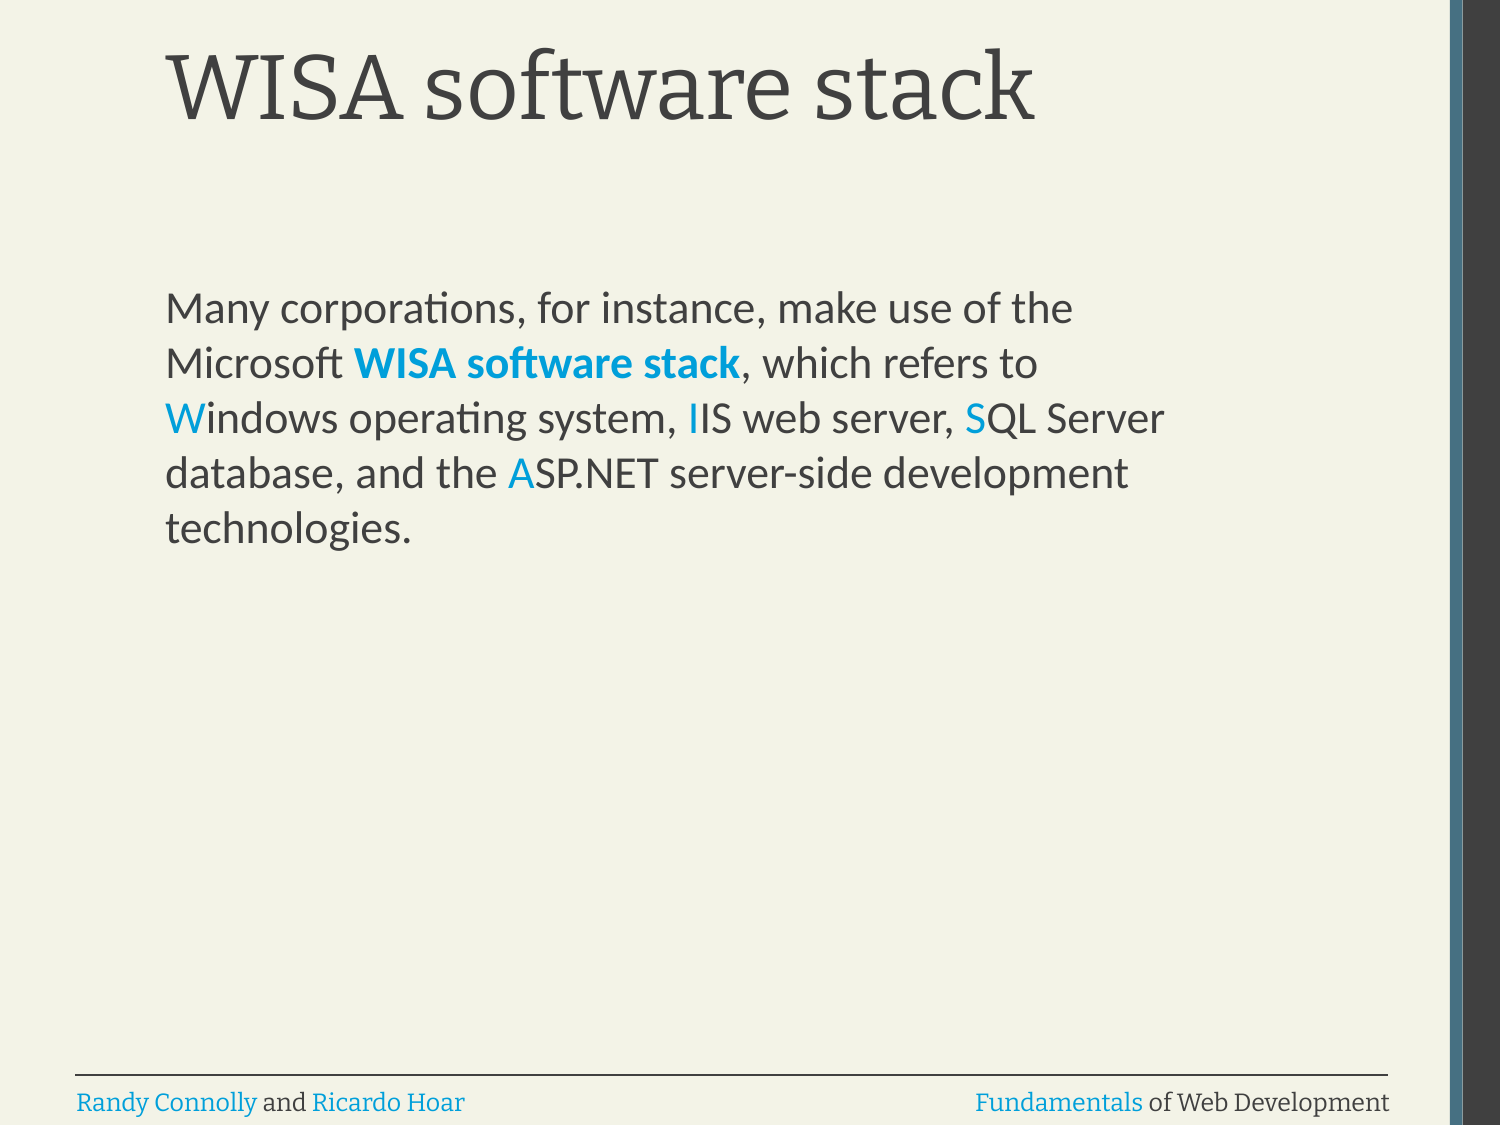

# WISA software stack

Many corporations, for instance, make use of the Microsoft WISA software stack, which refers to Windows operating system, IIS web server, SQL Server database, and the ASP.NET server-side development technologies.